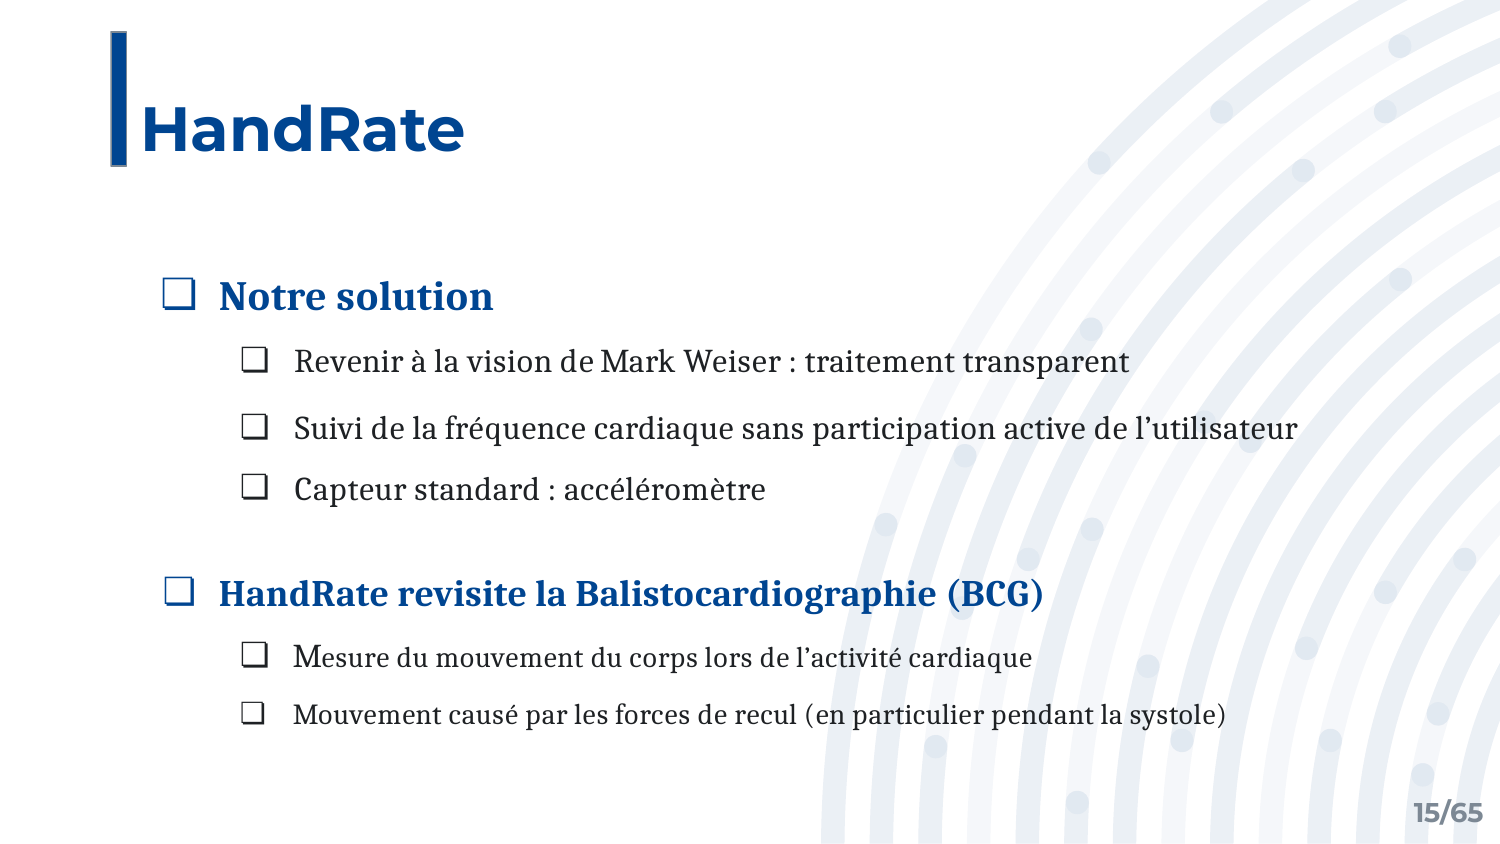

# HandRate
Notre solution
Revenir à la vision de Mark Weiser : traitement transparent
Suivi de la fréquence cardiaque sans participation active de l’utilisateur
Capteur standard : accéléromètre
HandRate revisite la Balistocardiographie (BCG)
Mesure du mouvement du corps lors de l’activité cardiaque
Mouvement causé par les forces de recul (en particulier pendant la systole)
15/65